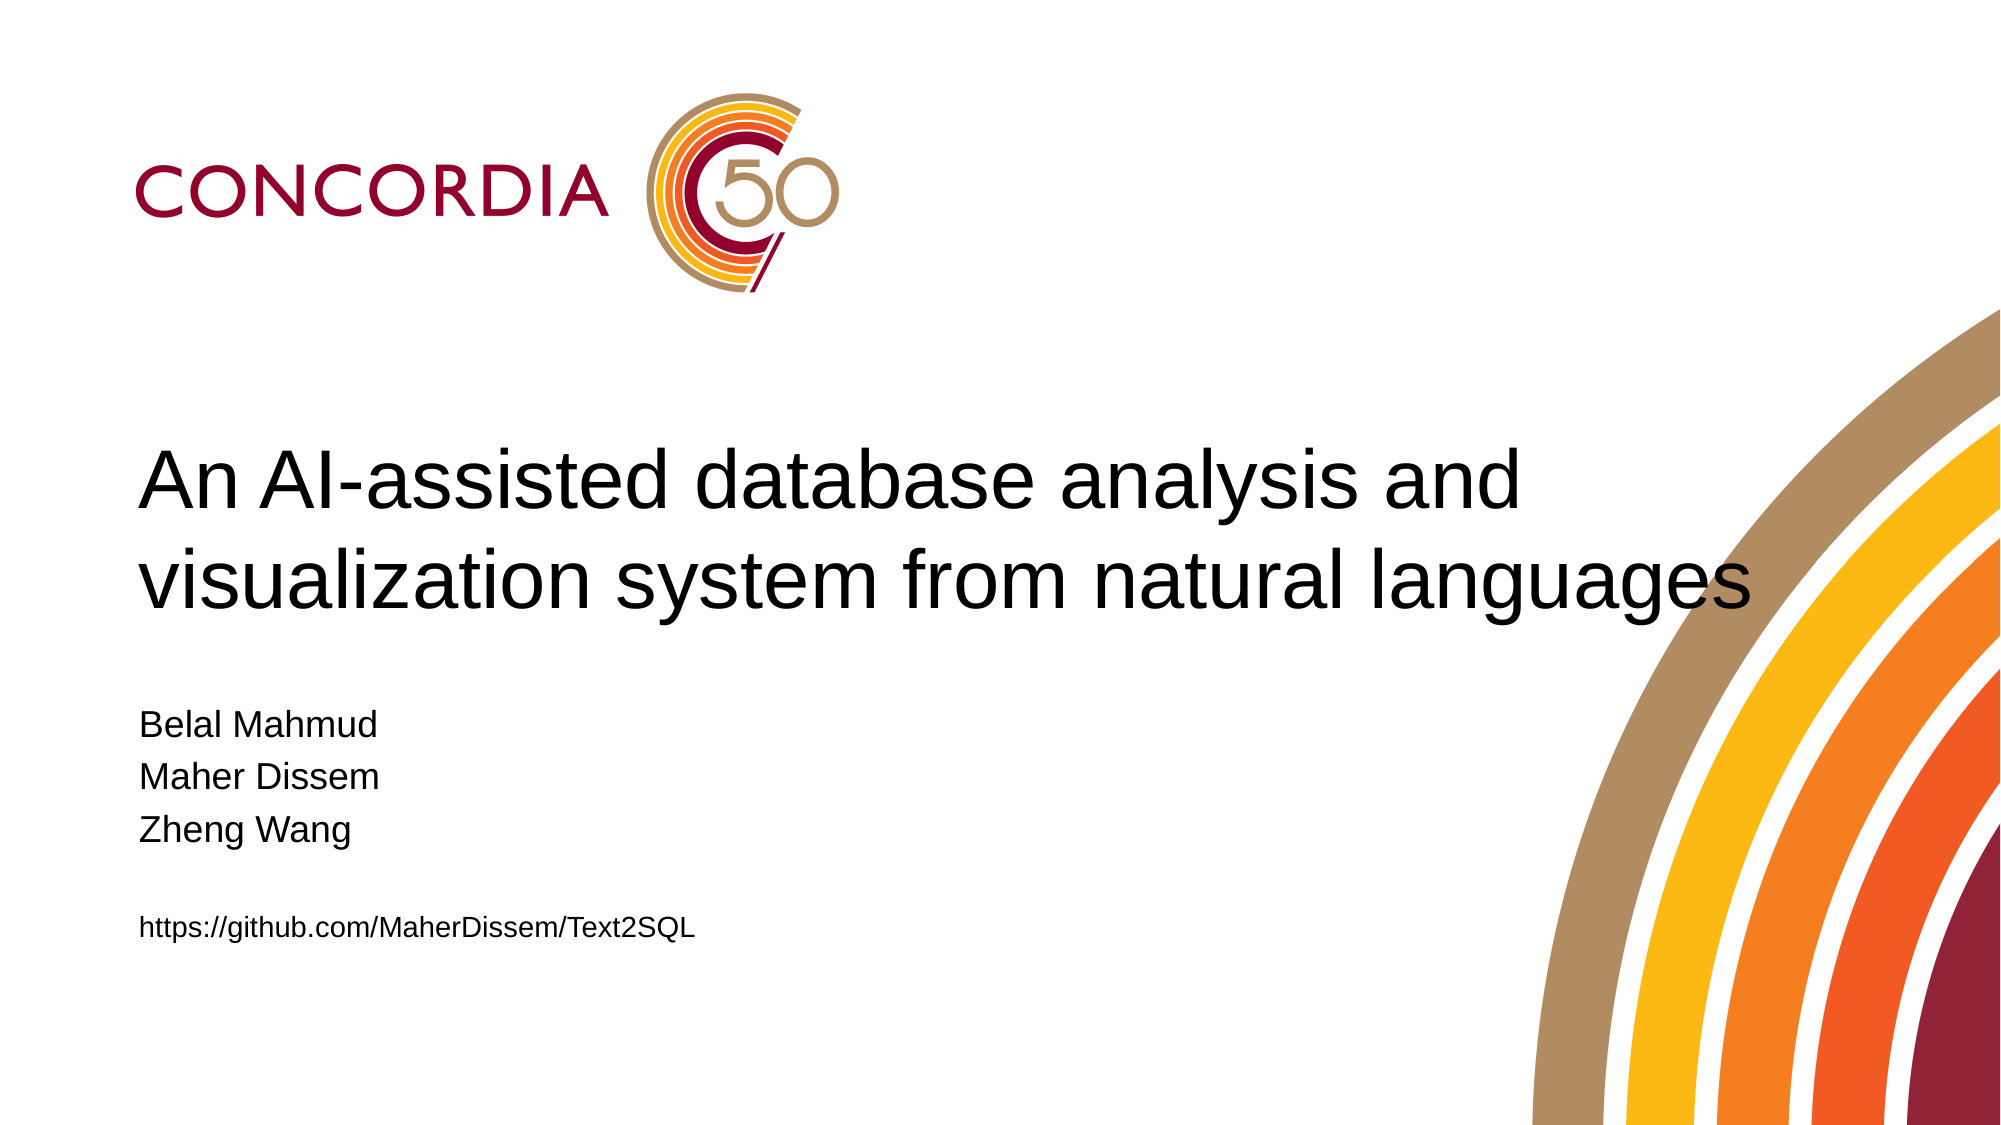

# An AI-assisted database analysis and visualization system from natural languages
Belal Mahmud
Maher Dissem
Zheng Wang

https://github.com/MaherDissem/Text2SQL